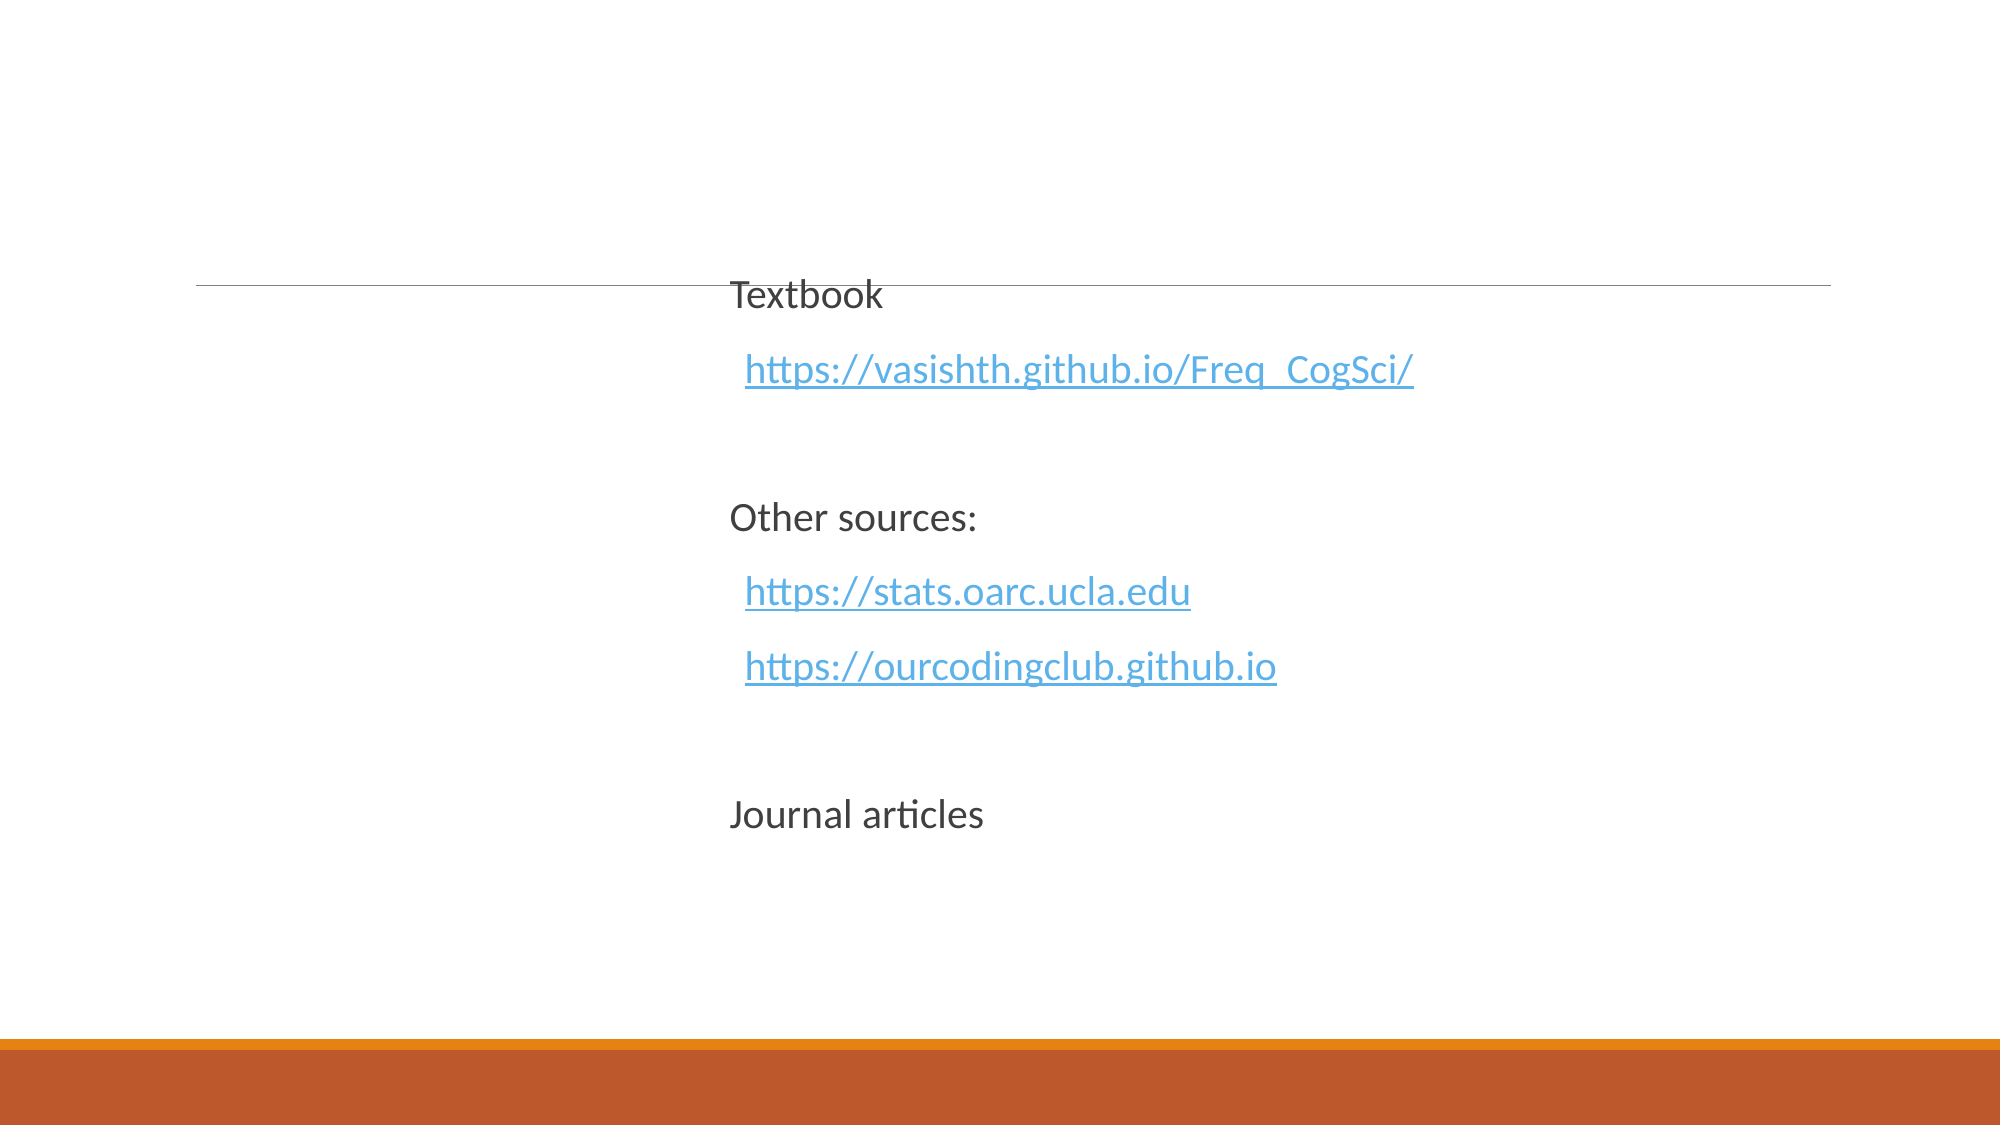

Textbook
https://vasishth.github.io/Freq_CogSci/

Other sources:
https://stats.oarc.ucla.edu
https://ourcodingclub.github.io

Journal articles
# Reading material